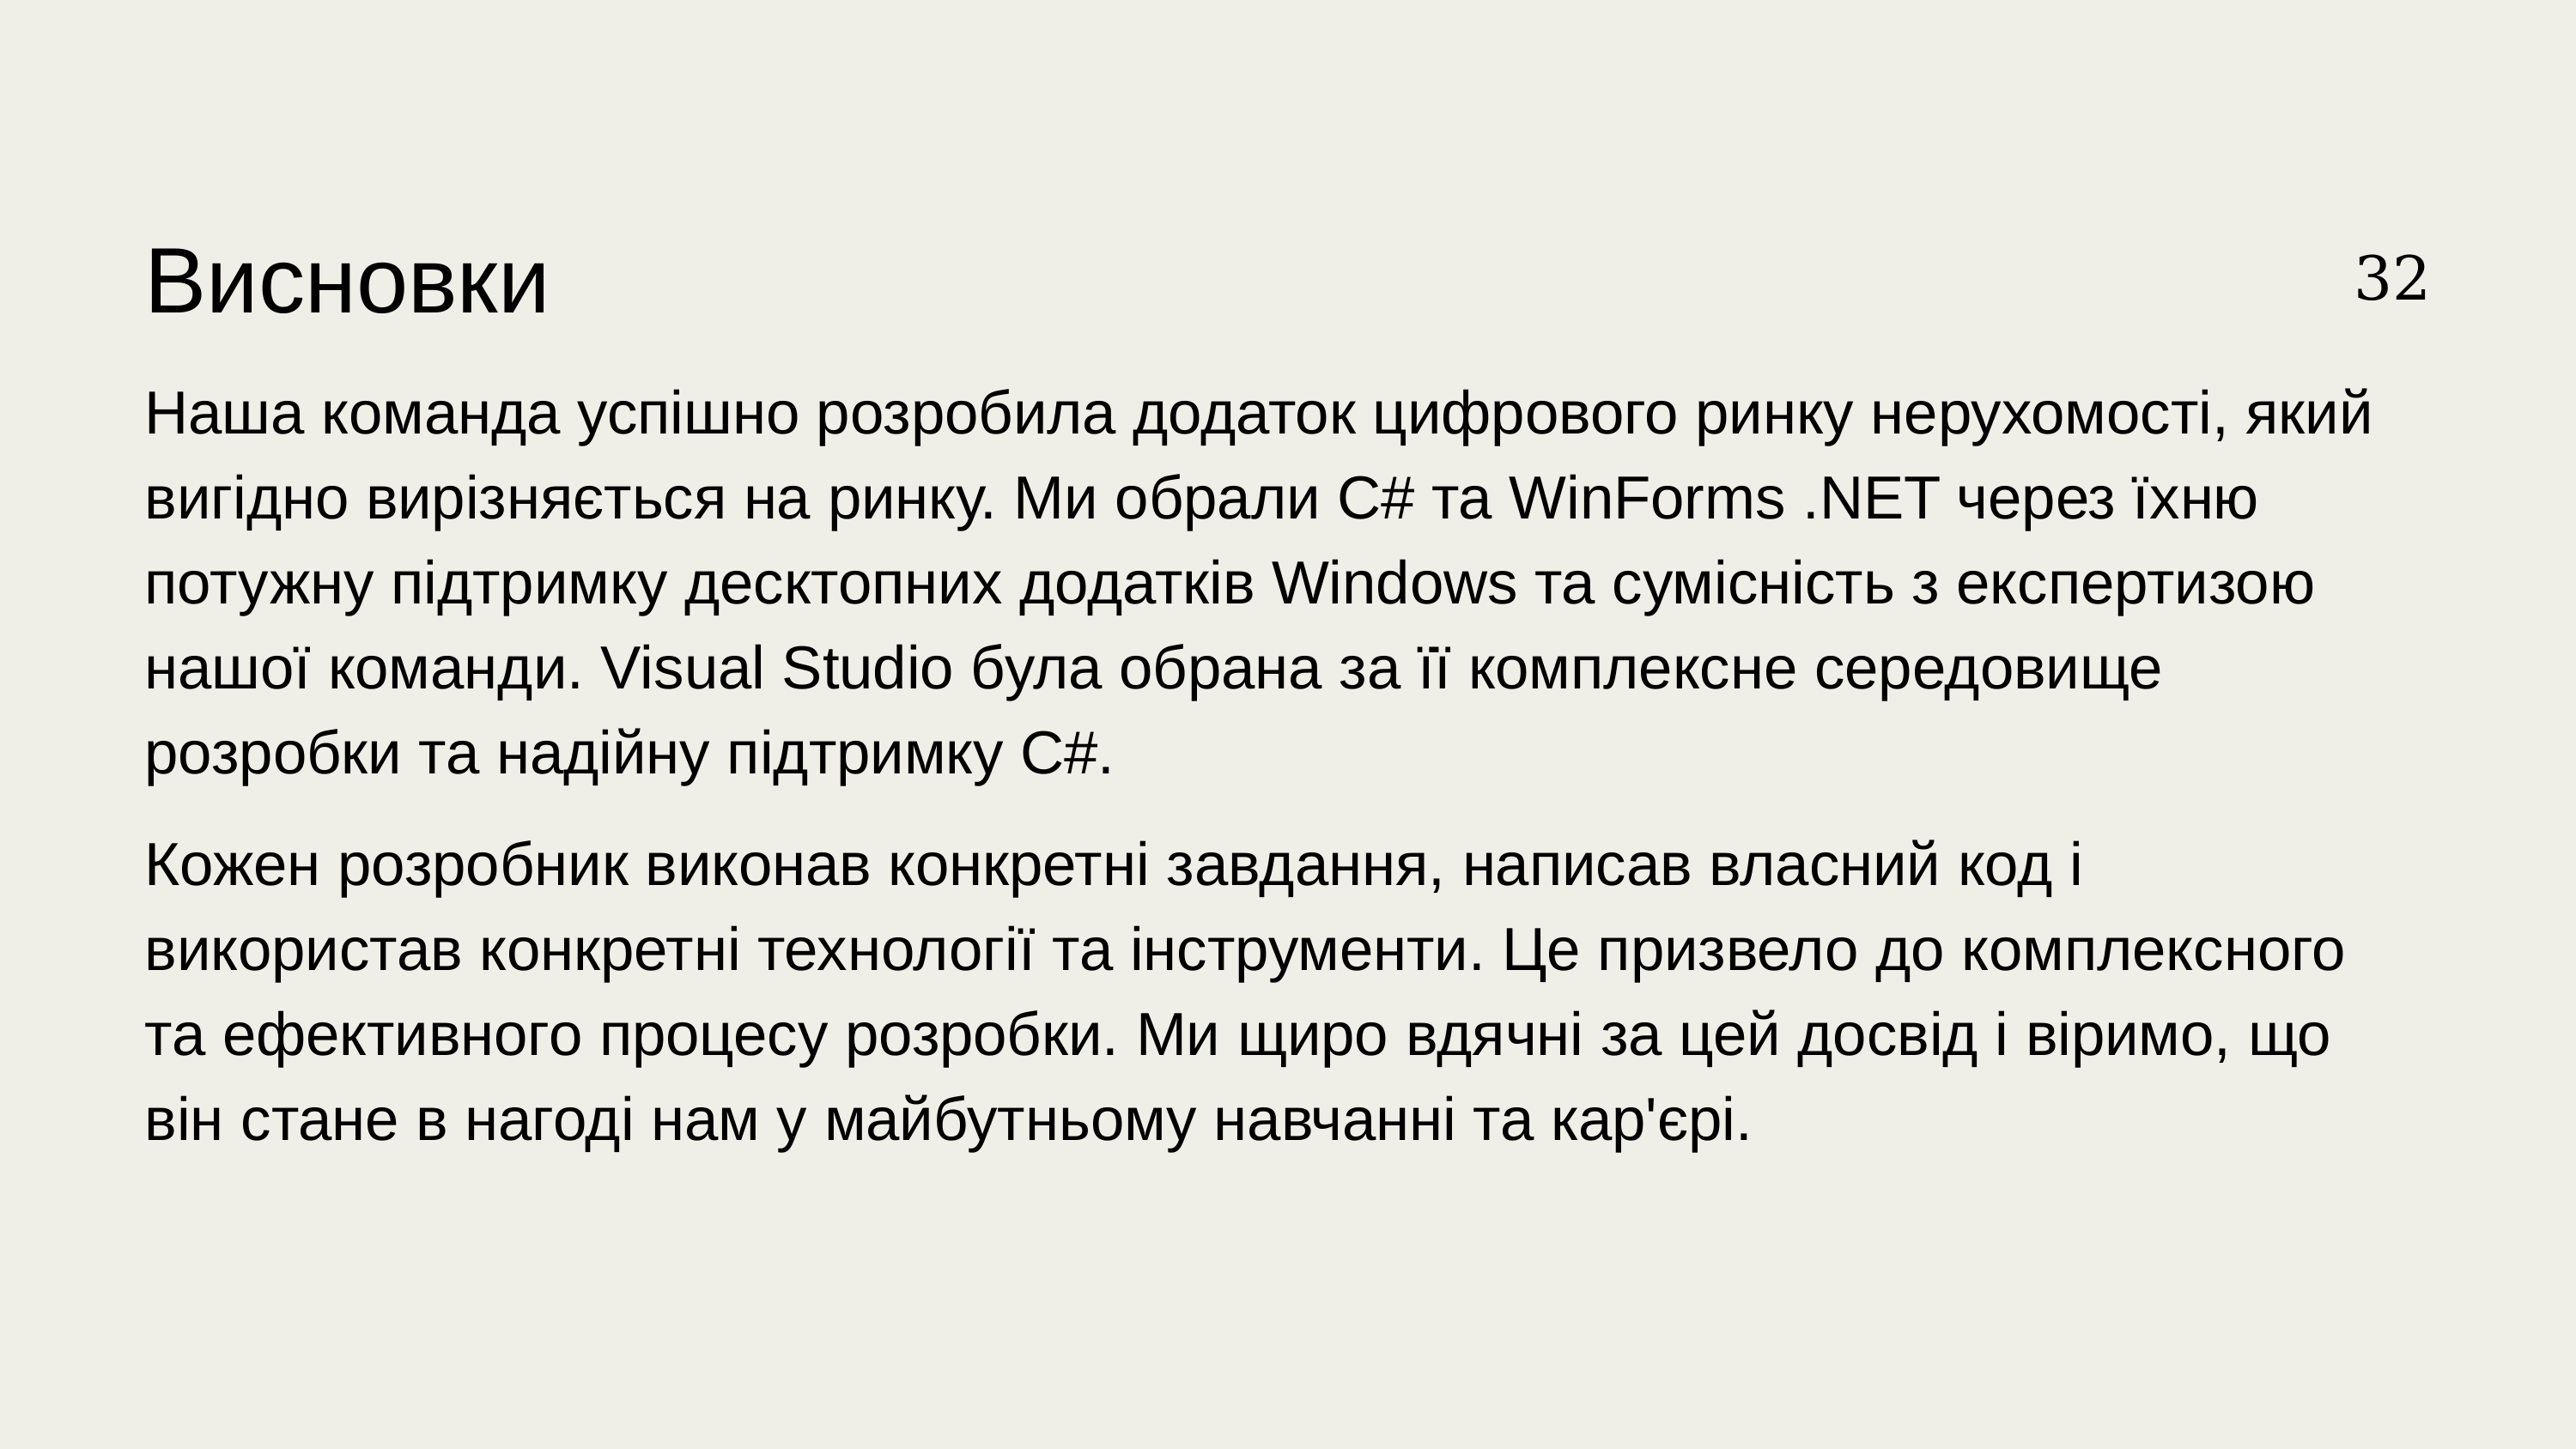

Висновки
32
Наша команда успішно розробила додаток цифрового ринку нерухомості, який вигідно вирізняється на ринку. Ми обрали C# та WinForms .NET через їхню потужну підтримку десктопних додатків Windows та сумісність з експертизою нашої команди. Visual Studio була обрана за її комплексне середовище розробки та надійну підтримку C#.
Кожен розробник виконав конкретні завдання, написав власний код і використав конкретні технології та інструменти. Це призвело до комплексного та ефективного процесу розробки. Ми щиро вдячні за цей досвід і віримо, що він стане в нагоді нам у майбутньому навчанні та кар'єрі.